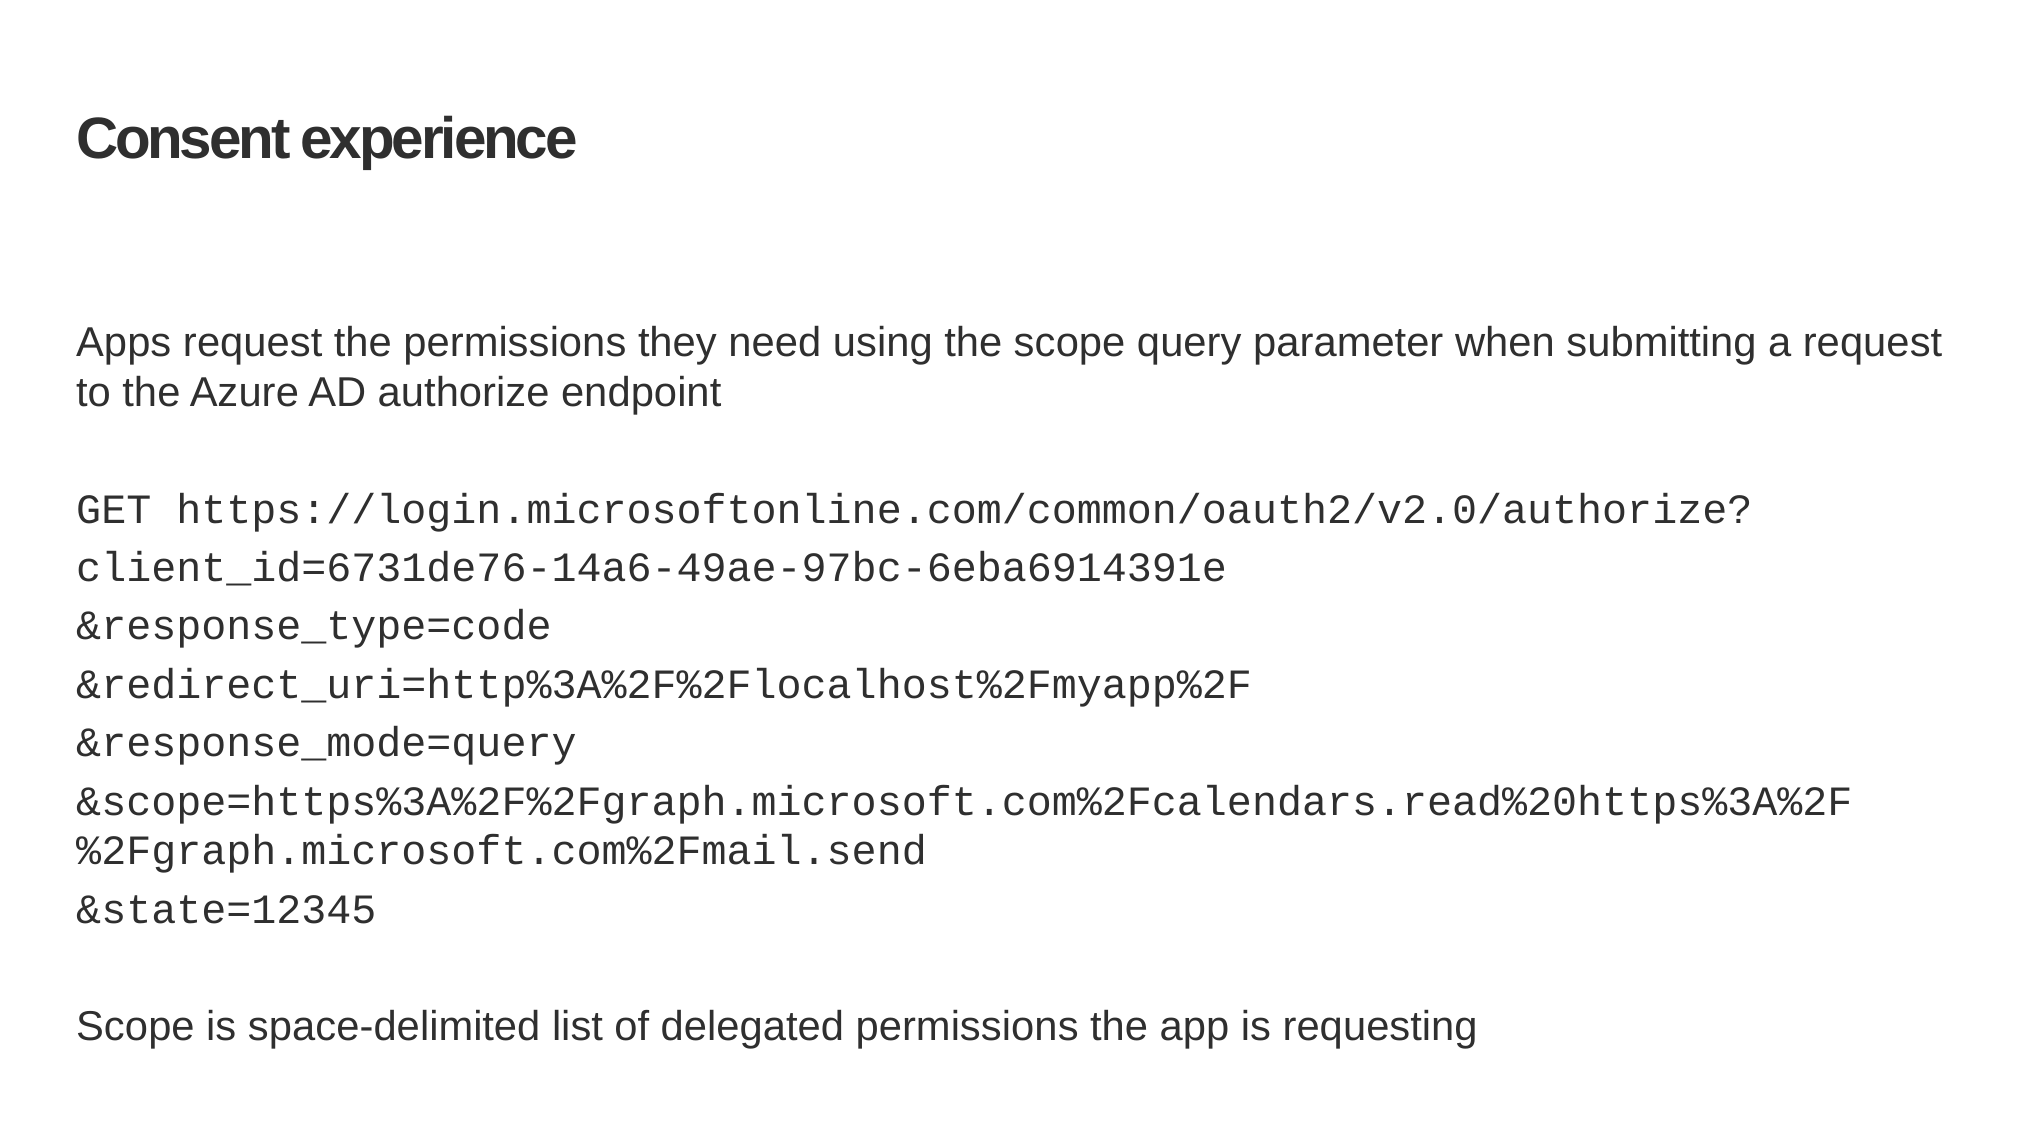

# Consent experience
Apps request the permissions they need using the scope query parameter when submitting a request to the Azure AD authorize endpoint

GET https://login.microsoftonline.com/common/oauth2/v2.0/authorize?
client_id=6731de76-14a6-49ae-97bc-6eba6914391e
&response_type=code
&redirect_uri=http%3A%2F%2Flocalhost%2Fmyapp%2F
&response_mode=query
&scope=https%3A%2F%2Fgraph.microsoft.com%2Fcalendars.read%20https%3A%2F%2Fgraph.microsoft.com%2Fmail.send
&state=12345

Scope is space-delimited list of delegated permissions the app is requesting